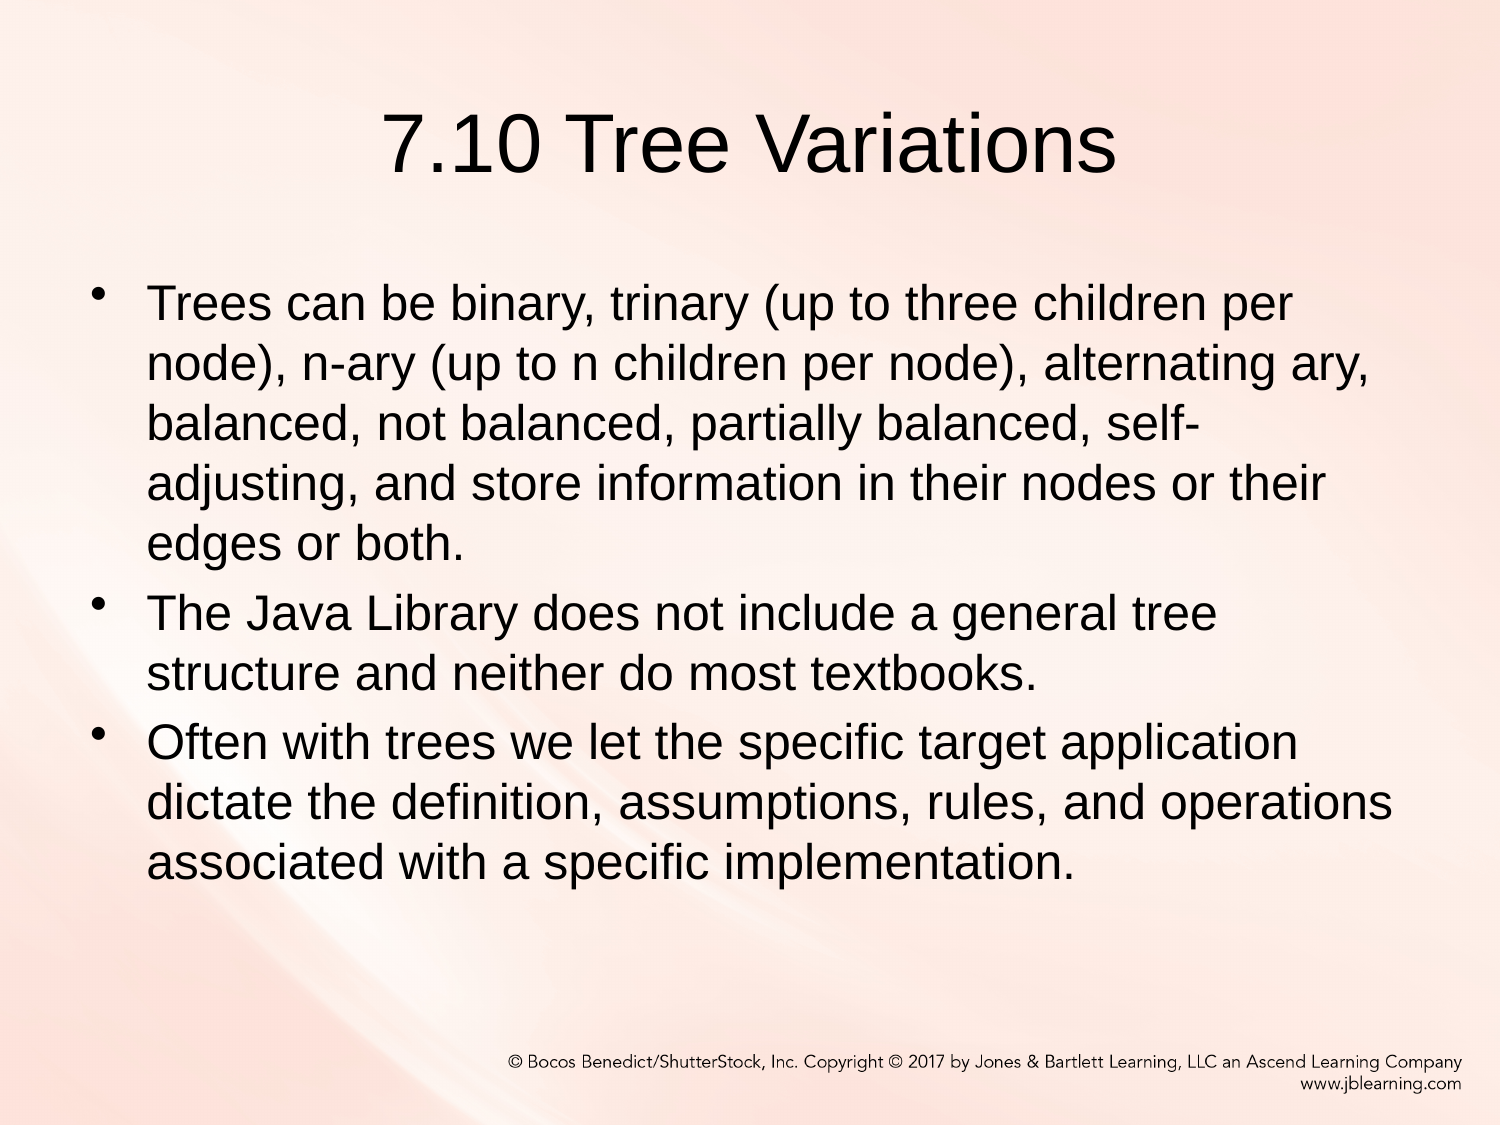

# 7.10 Tree Variations
Trees can be binary, trinary (up to three children per node), n-ary (up to n children per node), alternating ary, balanced, not balanced, partially balanced, self-adjusting, and store information in their nodes or their edges or both.
The Java Library does not include a general tree structure and neither do most textbooks.
Often with trees we let the specific target application dictate the definition, assumptions, rules, and operations associated with a specific implementation.